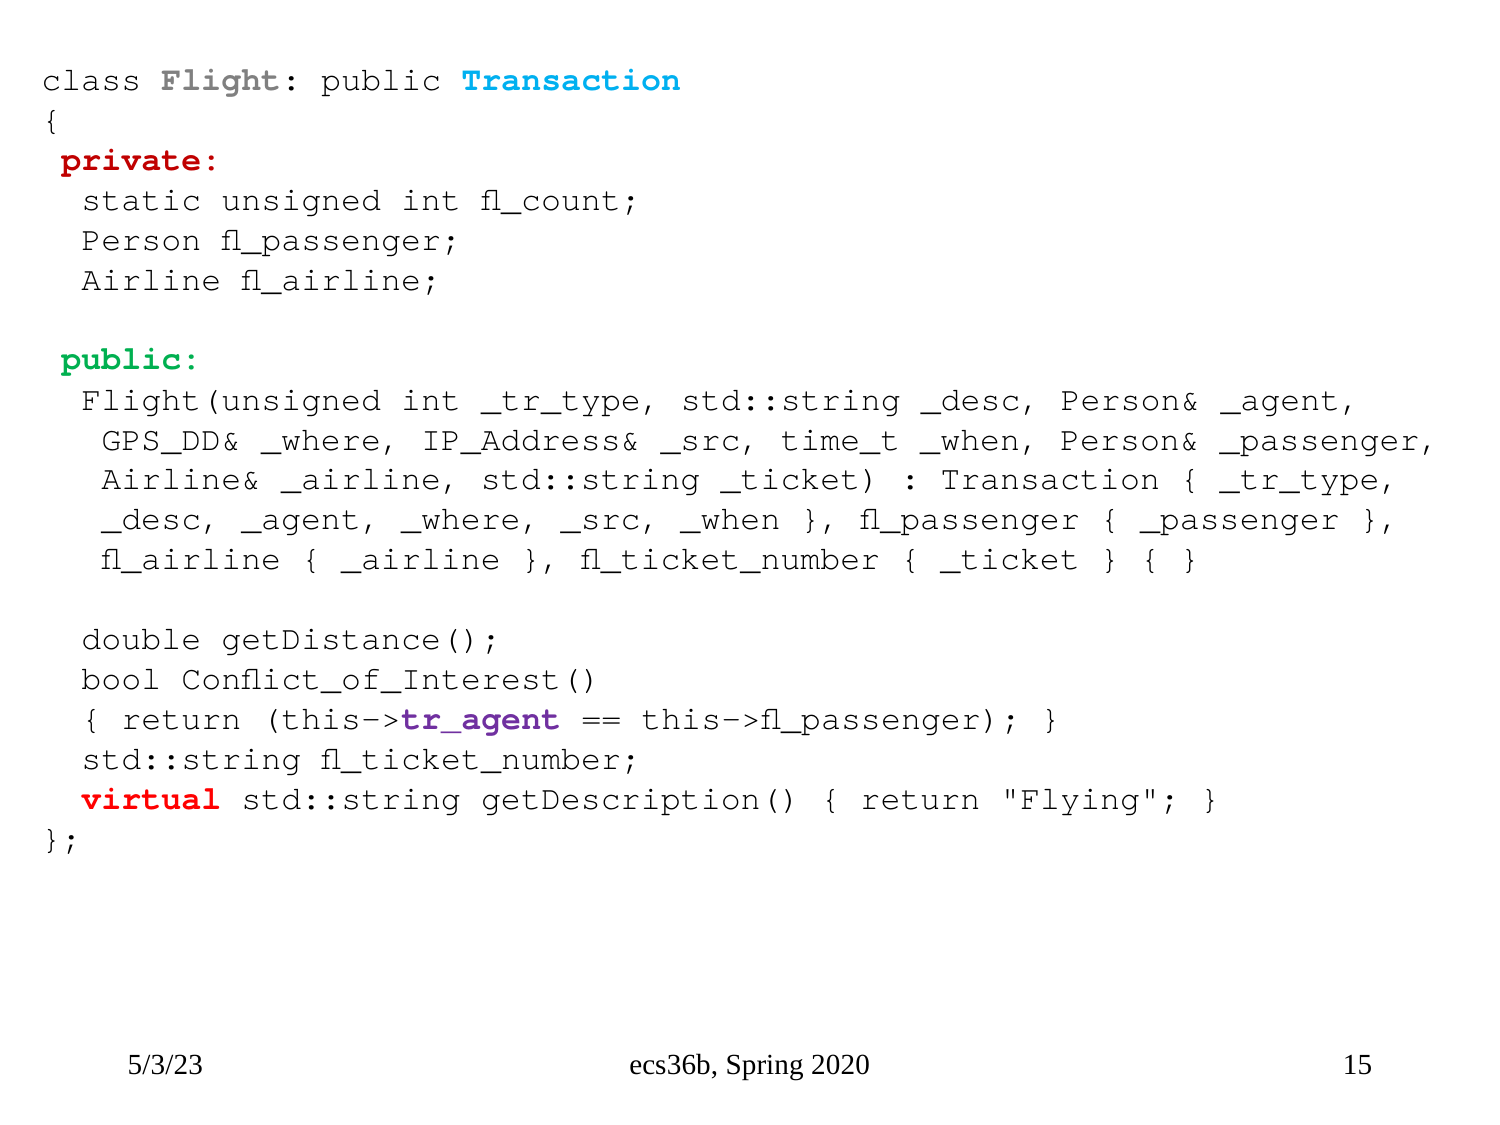

class Flight: public Transaction
{
 private:
  static unsigned int fl_count;
  Person fl_passenger;
  Airline fl_airline;

 public:
  Flight(unsigned int _tr_type, std::string _desc, Person& _agent,
   GPS_DD& _where, IP_Address& _src, time_t _when, Person& _passenger,
   Airline& _airline, std::string _ticket) : Transaction { _tr_type,
   _desc, _agent, _where, _src, _when }, fl_passenger { _passenger },
   fl_airline { _airline }, fl_ticket_number { _ticket } { }

  double getDistance();
  bool Conflict_of_Interest()
  { return (this->tr_agent == this->fl_passenger); }
  std::string fl_ticket_number;
  virtual std::string getDescription() { return "Flying"; }
};
5/3/23
ecs36b, Spring 2020
15